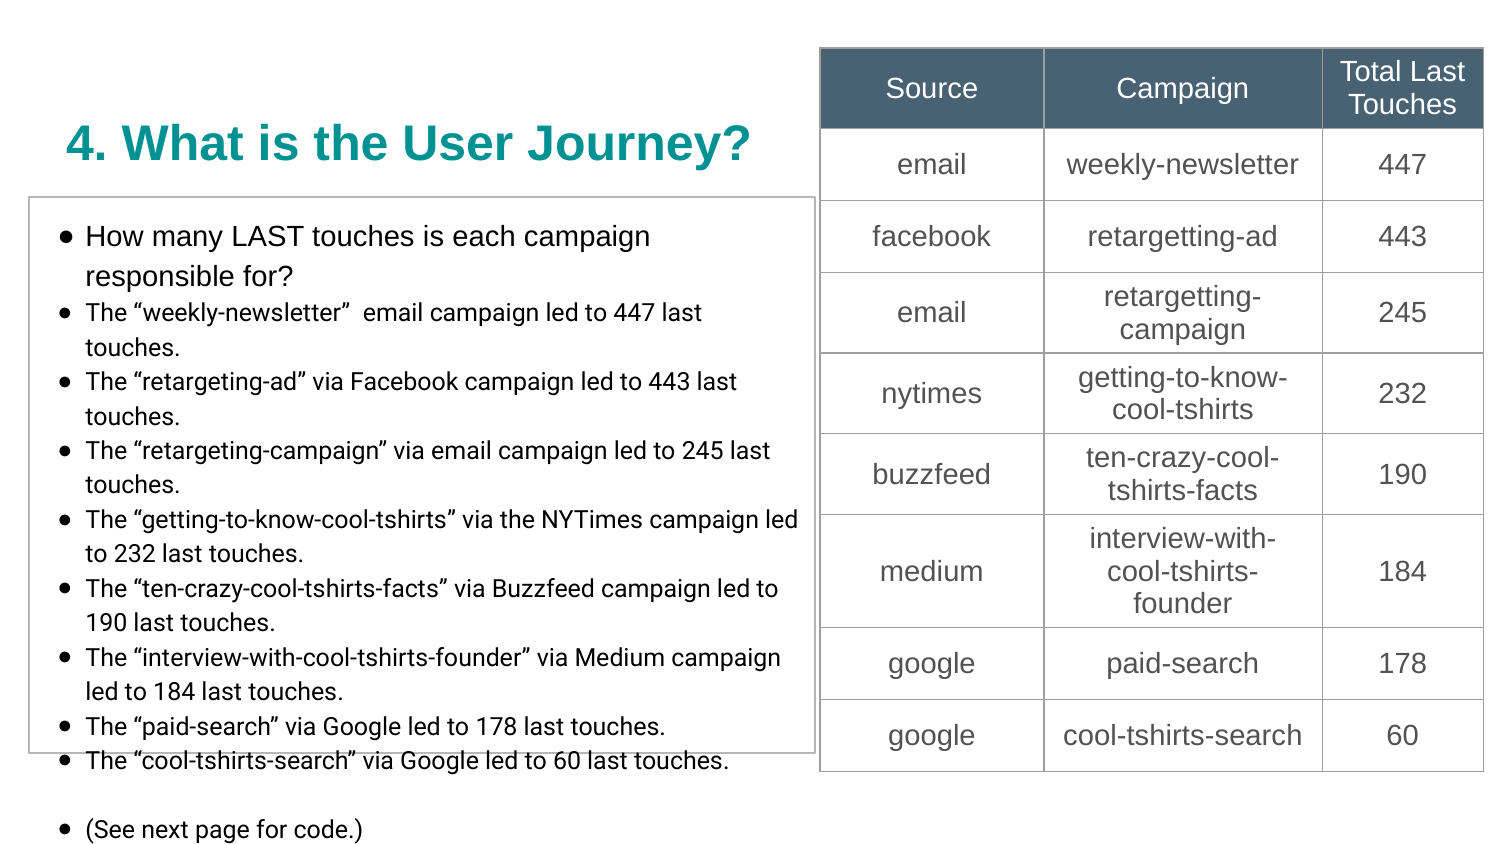

| Source | Campaign | Total Last Touches |
| --- | --- | --- |
| email | weekly-newsletter | 447 |
| facebook | retargetting-ad | 443 |
| email | retargetting-campaign | 245 |
| nytimes | getting-to-know-cool-tshirts | 232 |
| buzzfeed | ten-crazy-cool-tshirts-facts | 190 |
| medium | interview-with-cool-tshirts-founder | 184 |
| google | paid-search | 178 |
| google | cool-tshirts-search | 60 |
4. What is the User Journey?
How many LAST touches is each campaign responsible for?
The “weekly-newsletter”  email campaign led to 447 last touches.
The “retargeting-ad” via Facebook campaign led to 443 last touches.
The “retargeting-campaign” via email campaign led to 245 last touches.
The “getting-to-know-cool-tshirts” via the NYTimes campaign led to 232 last touches.
The “ten-crazy-cool-tshirts-facts” via Buzzfeed campaign led to 190 last touches.
The “interview-with-cool-tshirts-founder” via Medium campaign led to 184 last touches.
The “paid-search” via Google led to 178 last touches.
The “cool-tshirts-search” via Google led to 60 last touches.

(See next page for code.)